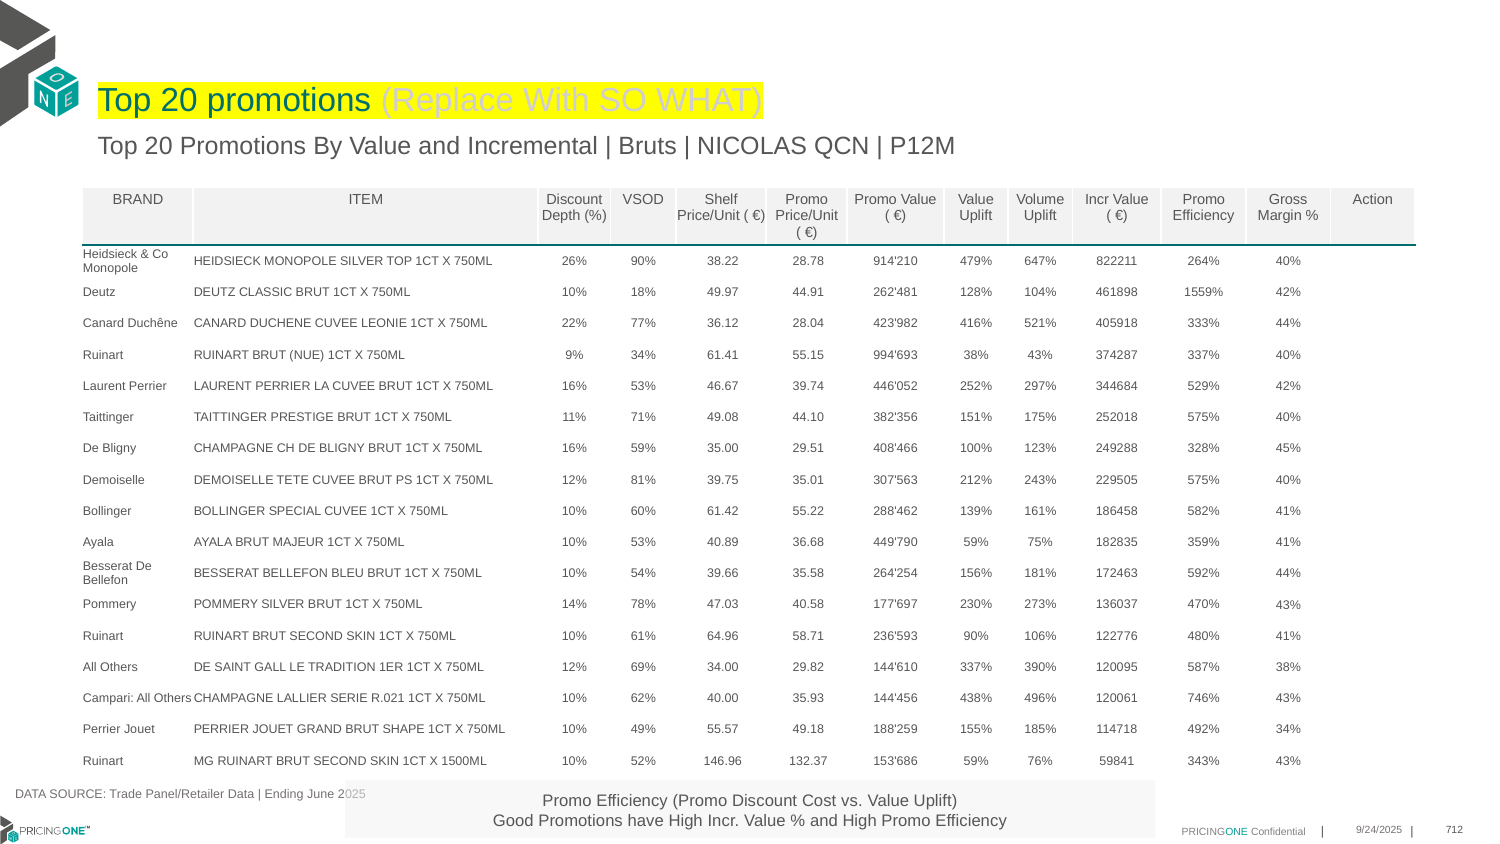

# Top 20 promotions (Replace With SO WHAT)
Top 20 Promotions By Value and Incremental | Bruts | NICOLAS QCN | P12M
| BRAND | ITEM | Discount Depth (%) | VSOD | Shelf Price/Unit ( €) | Promo Price/Unit ( €) | Promo Value ( €) | Value Uplift | Volume Uplift | Incr Value ( €) | Promo Efficiency | Gross Margin % | Action |
| --- | --- | --- | --- | --- | --- | --- | --- | --- | --- | --- | --- | --- |
| Heidsieck & Co Monopole | HEIDSIECK MONOPOLE SILVER TOP 1CT X 750ML | 26% | 90% | 38.22 | 28.78 | 914'210 | 479% | 647% | 822211 | 264% | 40% |  |
| Deutz | DEUTZ CLASSIC BRUT 1CT X 750ML | 10% | 18% | 49.97 | 44.91 | 262'481 | 128% | 104% | 461898 | 1559% | 42% |  |
| Canard Duchêne | CANARD DUCHENE CUVEE LEONIE 1CT X 750ML | 22% | 77% | 36.12 | 28.04 | 423'982 | 416% | 521% | 405918 | 333% | 44% |  |
| Ruinart | RUINART BRUT (NUE) 1CT X 750ML | 9% | 34% | 61.41 | 55.15 | 994'693 | 38% | 43% | 374287 | 337% | 40% |  |
| Laurent Perrier | LAURENT PERRIER LA CUVEE BRUT 1CT X 750ML | 16% | 53% | 46.67 | 39.74 | 446'052 | 252% | 297% | 344684 | 529% | 42% |  |
| Taittinger | TAITTINGER PRESTIGE BRUT 1CT X 750ML | 11% | 71% | 49.08 | 44.10 | 382'356 | 151% | 175% | 252018 | 575% | 40% |  |
| De Bligny | CHAMPAGNE CH DE BLIGNY BRUT 1CT X 750ML | 16% | 59% | 35.00 | 29.51 | 408'466 | 100% | 123% | 249288 | 328% | 45% |  |
| Demoiselle | DEMOISELLE TETE CUVEE BRUT PS 1CT X 750ML | 12% | 81% | 39.75 | 35.01 | 307'563 | 212% | 243% | 229505 | 575% | 40% |  |
| Bollinger | BOLLINGER SPECIAL CUVEE 1CT X 750ML | 10% | 60% | 61.42 | 55.22 | 288'462 | 139% | 161% | 186458 | 582% | 41% |  |
| Ayala | AYALA BRUT MAJEUR 1CT X 750ML | 10% | 53% | 40.89 | 36.68 | 449'790 | 59% | 75% | 182835 | 359% | 41% |  |
| Besserat De Bellefon | BESSERAT BELLEFON BLEU BRUT 1CT X 750ML | 10% | 54% | 39.66 | 35.58 | 264'254 | 156% | 181% | 172463 | 592% | 44% |  |
| Pommery | POMMERY SILVER BRUT 1CT X 750ML | 14% | 78% | 47.03 | 40.58 | 177'697 | 230% | 273% | 136037 | 470% | 43% |  |
| Ruinart | RUINART BRUT SECOND SKIN 1CT X 750ML | 10% | 61% | 64.96 | 58.71 | 236'593 | 90% | 106% | 122776 | 480% | 41% |  |
| All Others | DE SAINT GALL LE TRADITION 1ER 1CT X 750ML | 12% | 69% | 34.00 | 29.82 | 144'610 | 337% | 390% | 120095 | 587% | 38% |  |
| Campari: All Others | CHAMPAGNE LALLIER SERIE R.021 1CT X 750ML | 10% | 62% | 40.00 | 35.93 | 144'456 | 438% | 496% | 120061 | 746% | 43% |  |
| Perrier Jouet | PERRIER JOUET GRAND BRUT SHAPE 1CT X 750ML | 10% | 49% | 55.57 | 49.18 | 188'259 | 155% | 185% | 114718 | 492% | 34% |  |
| Ruinart | MG RUINART BRUT SECOND SKIN 1CT X 1500ML | 10% | 52% | 146.96 | 132.37 | 153'686 | 59% | 76% | 59841 | 343% | 43% |  |
DATA SOURCE: Trade Panel/Retailer Data | Ending June 2025
Promo Efficiency (Promo Discount Cost vs. Value Uplift)
Good Promotions have High Incr. Value % and High Promo Efficiency

9/24/2025
712